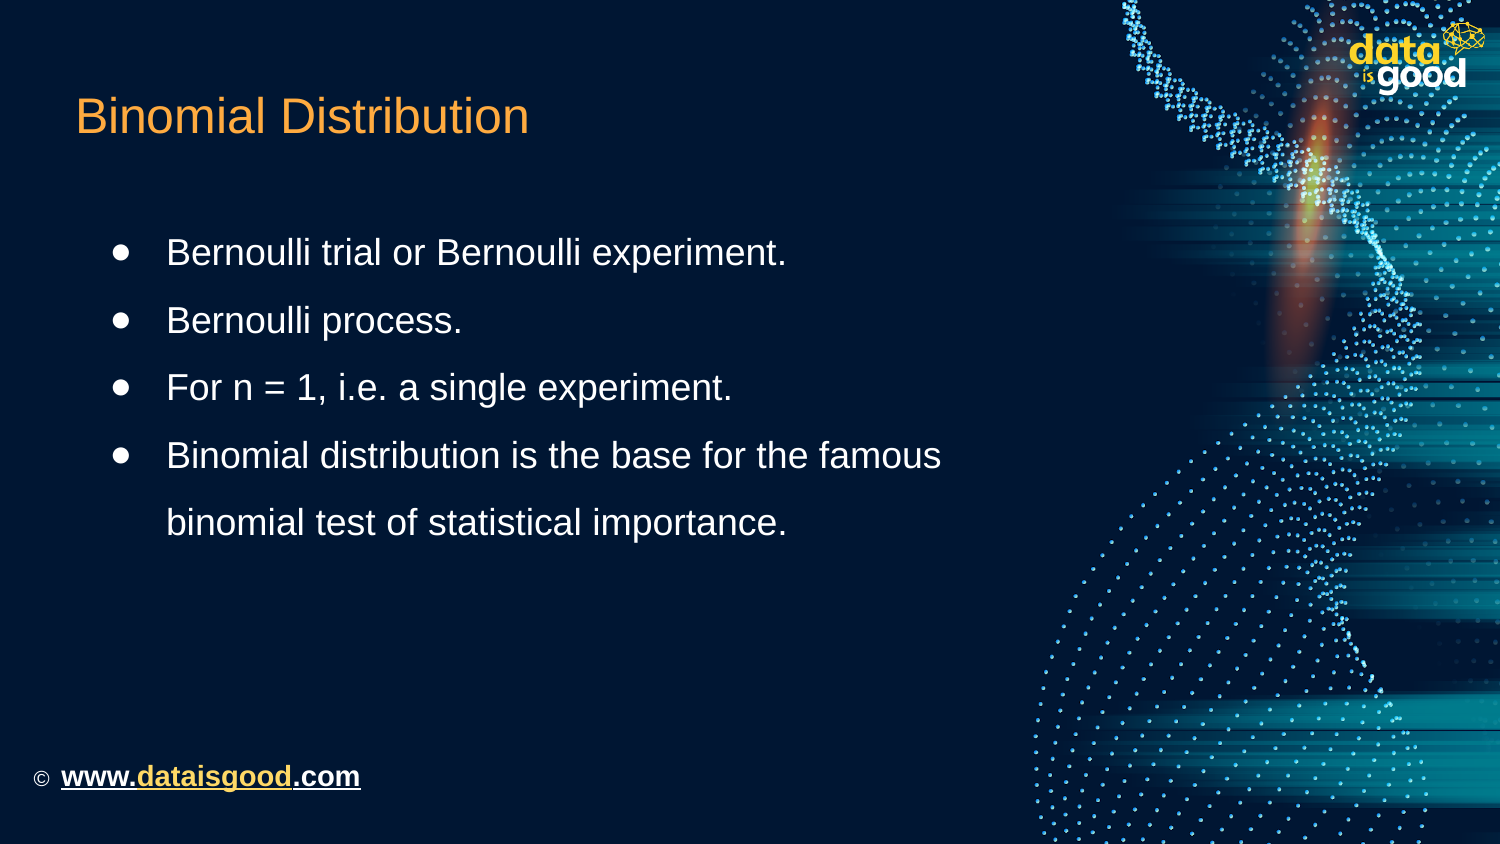

# Binomial Distribution
Bernoulli trial or Bernoulli experiment.
Bernoulli process.
For n = 1, i.e. a single experiment.
Binomial distribution is the base for the famous binomial test of statistical importance.